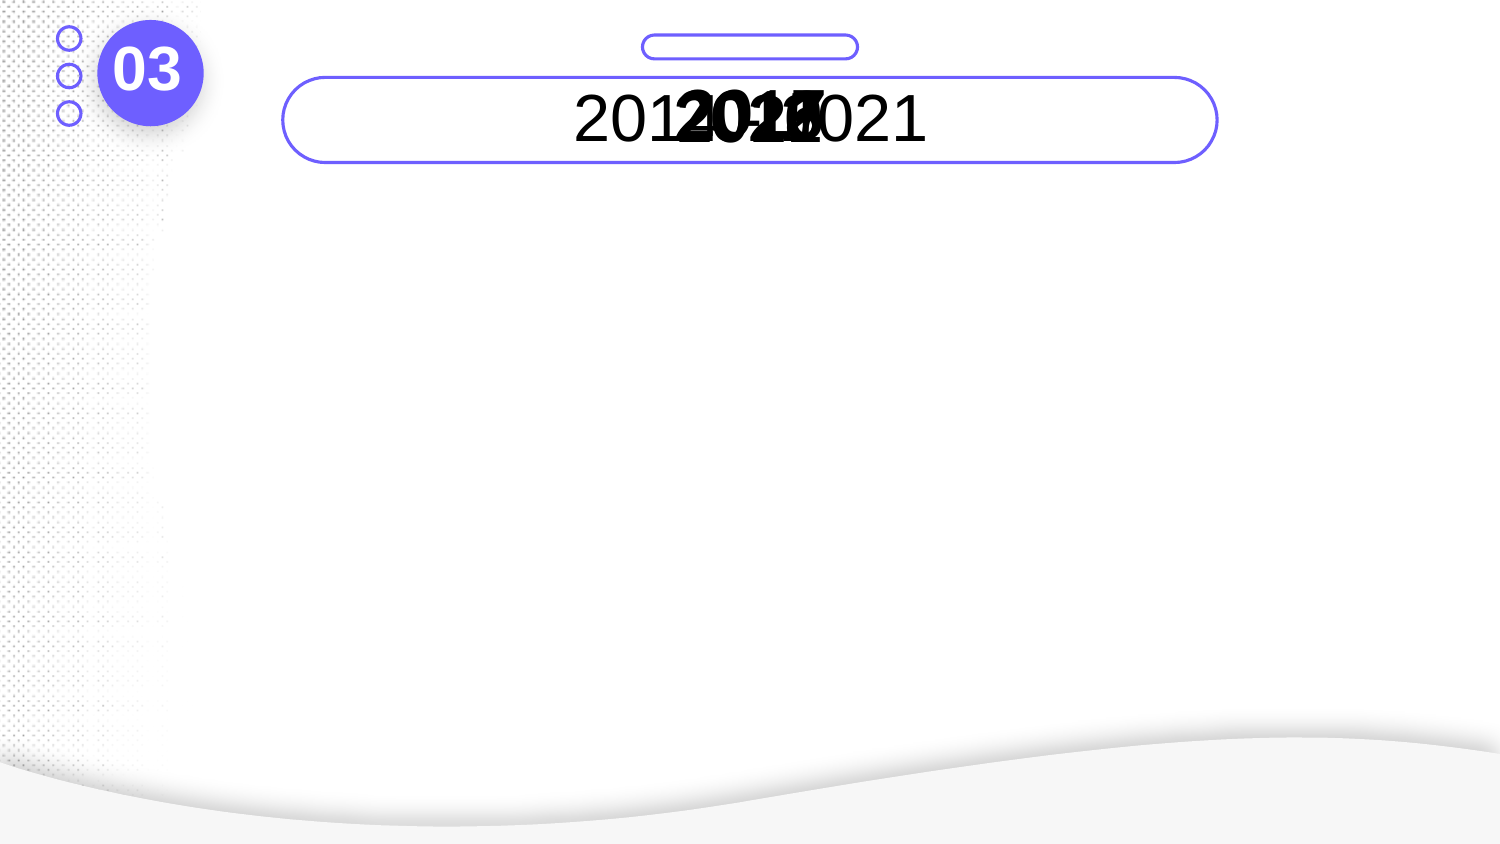

03
2017
2016
2019
2015
2018
2020
2014 - 2021
2021